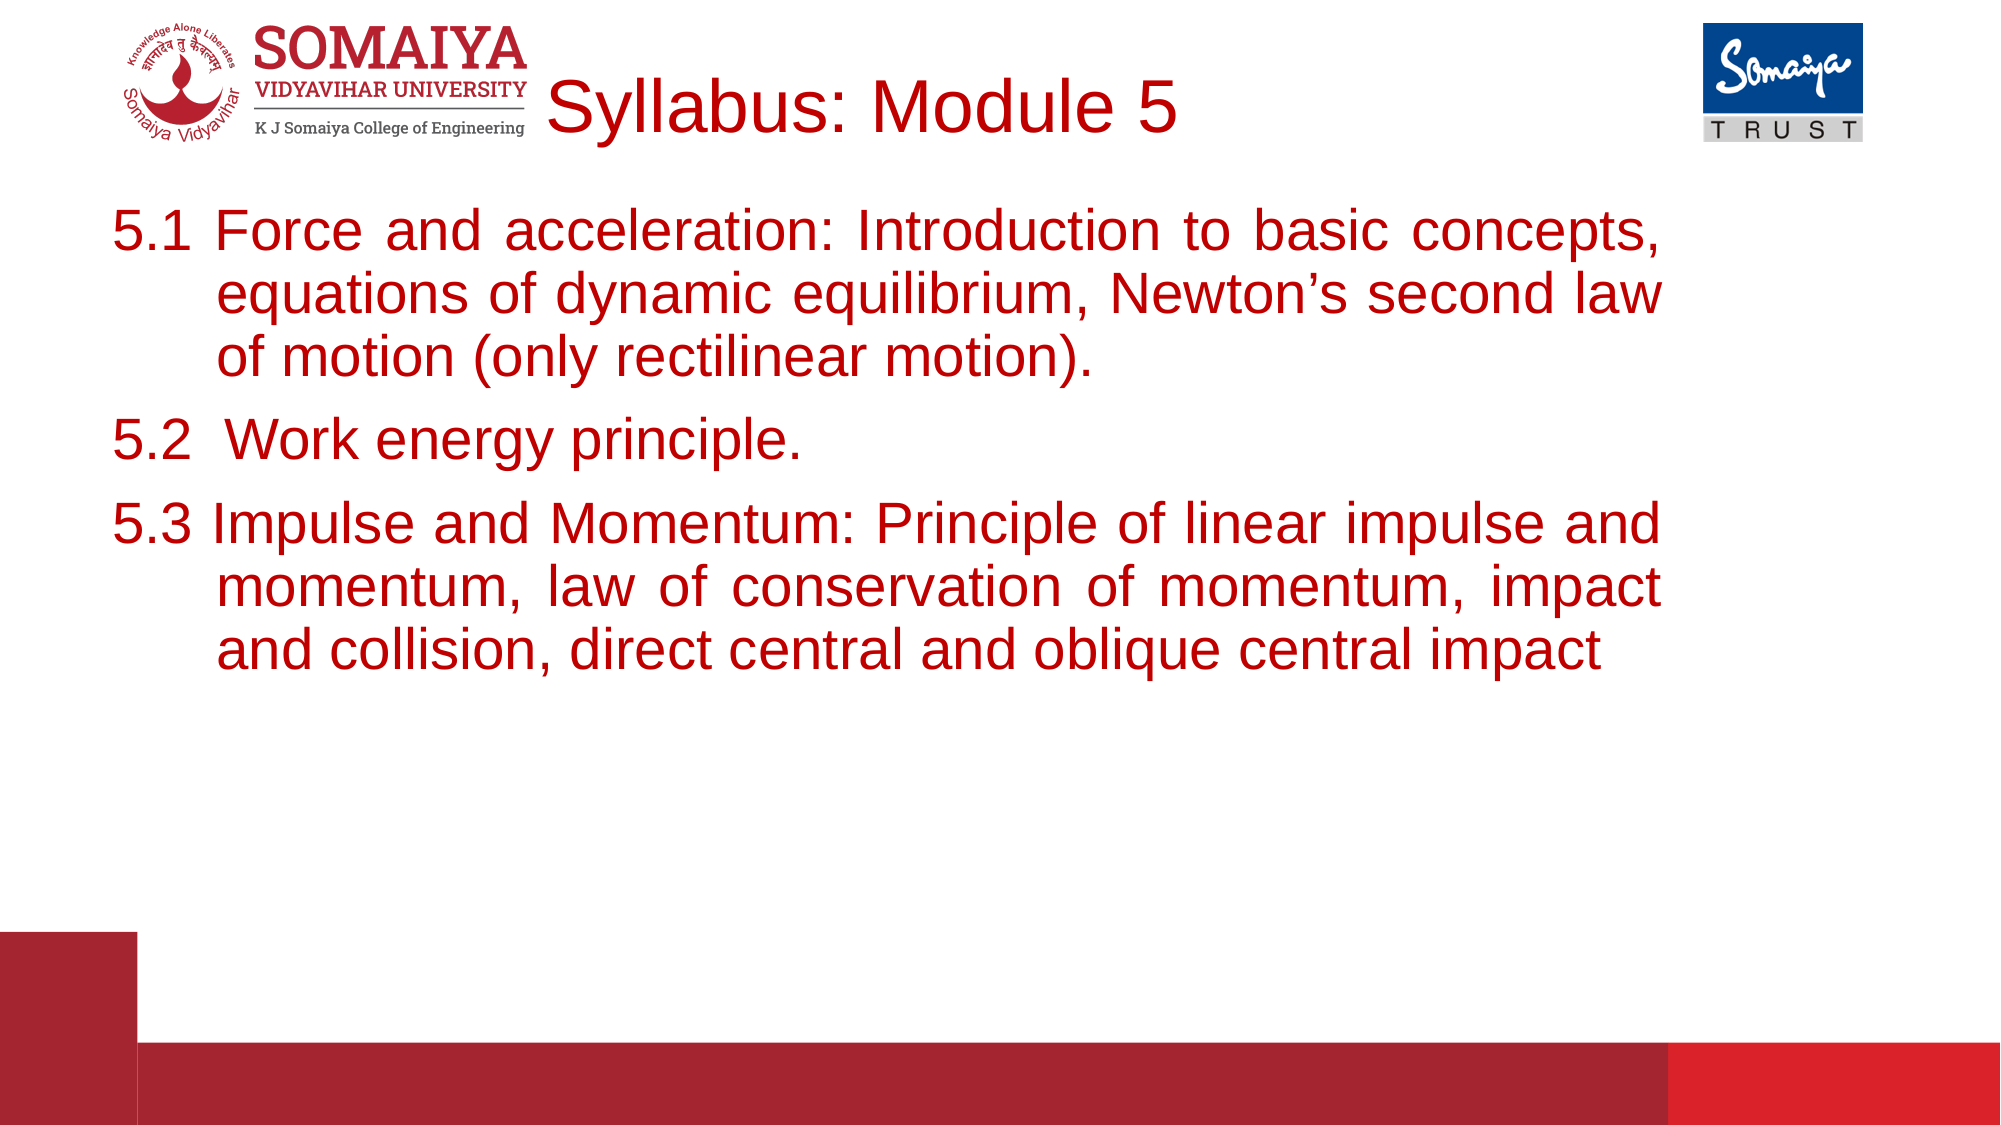

# Syllabus: Module 5
5.1 Force and acceleration: Introduction to basic concepts, equations of dynamic equilibrium, Newton’s second law of motion (only rectilinear motion).
5.2  Work energy principle.
5.3 Impulse and Momentum: Principle of linear impulse and momentum, law of conservation of momentum, impact and collision, direct central and oblique central impact